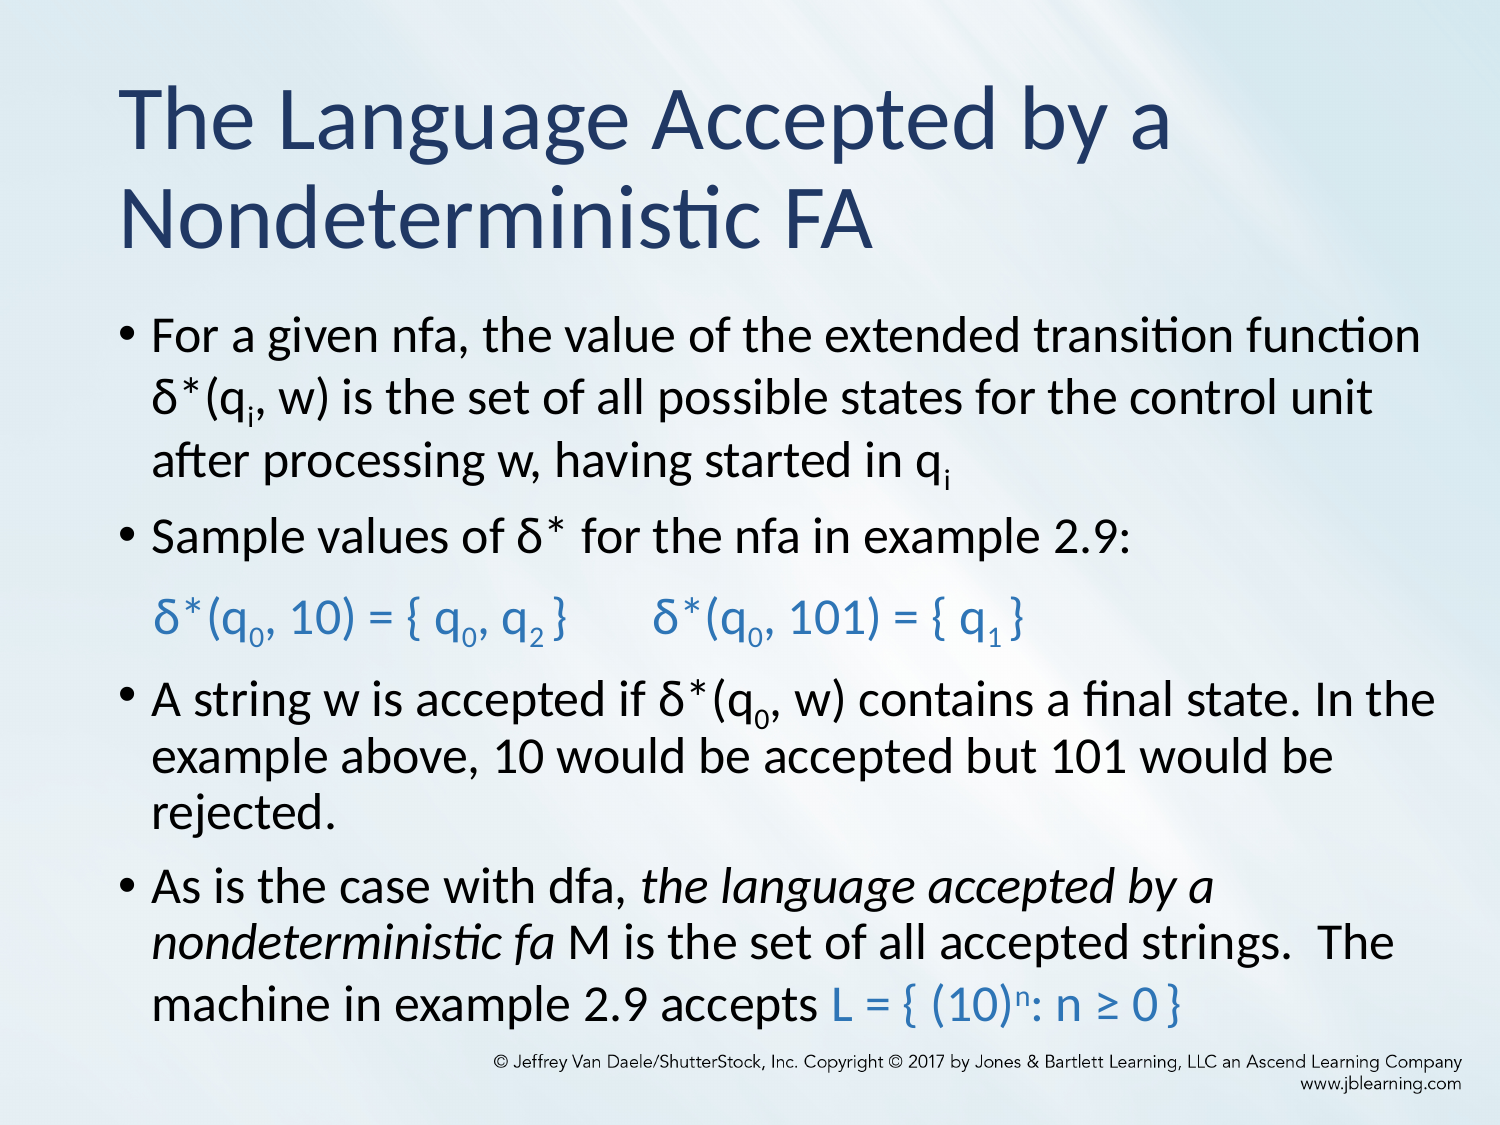

# The Language Accepted by a Nondeterministic FA
For a given nfa, the value of the extended transition function δ*(qi, w) is the set of all possible states for the control unit after processing w, having started in qi
Sample values of δ* for the nfa in example 2.9:
   δ*(q0, 10) = { q0, q2 }    	δ*(q0, 101) = { q1 }
A string w is accepted if δ*(q0, w) contains a final state. In the example above, 10 would be accepted but 101 would be rejected.
As is the case with dfa, the language accepted by a nondeterministic fa M is the set of all accepted strings.  The machine in example 2.9 accepts L = { (10)n: n ≥ 0 }